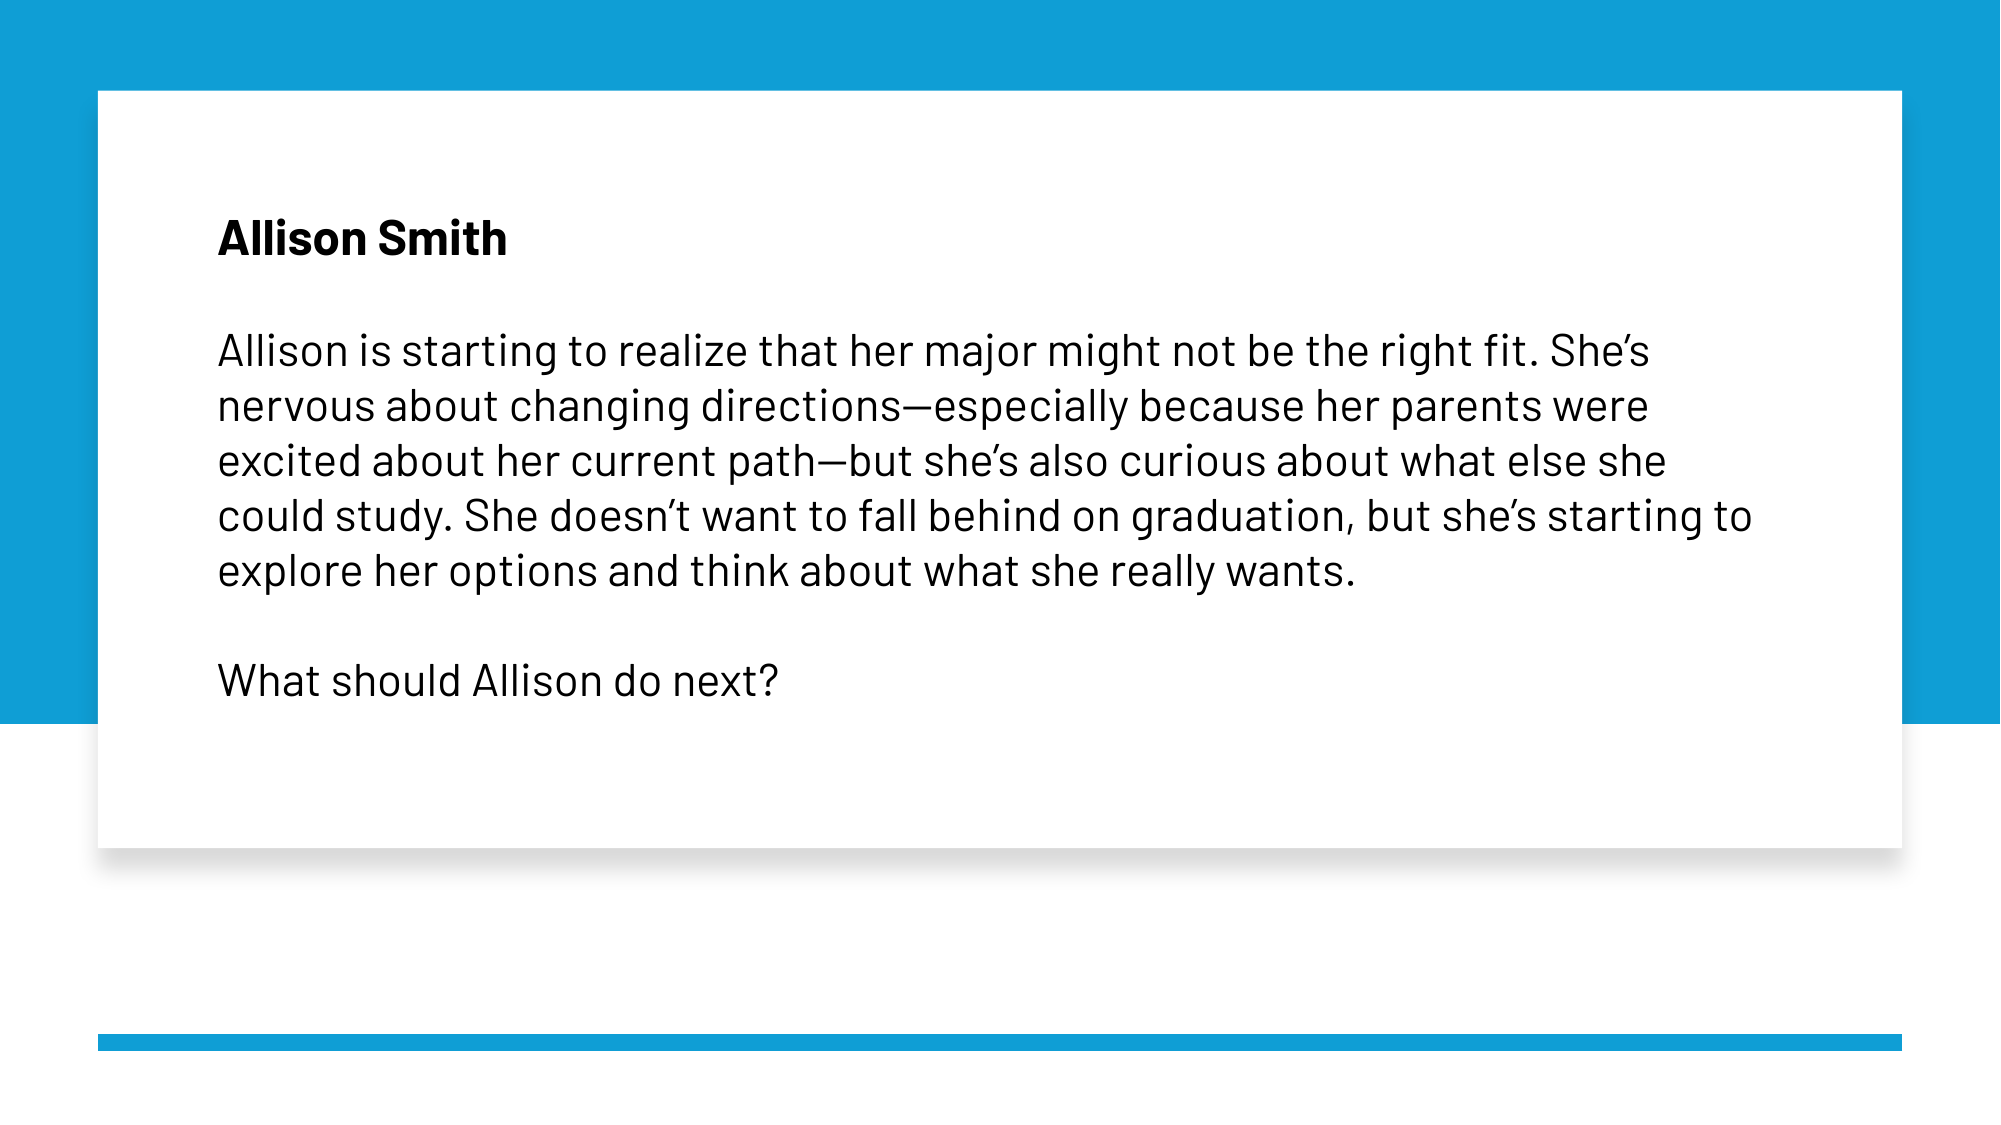

Allison Smith
​
Allison is starting to realize that her major might not be the right fit. She’s nervous about changing directions—especially because her parents were excited about her current path—but she’s also curious about what else she could study. She doesn’t want to fall behind on graduation, but she’s starting to explore her options and think about what she really wants. 
​
What should Allison do next?